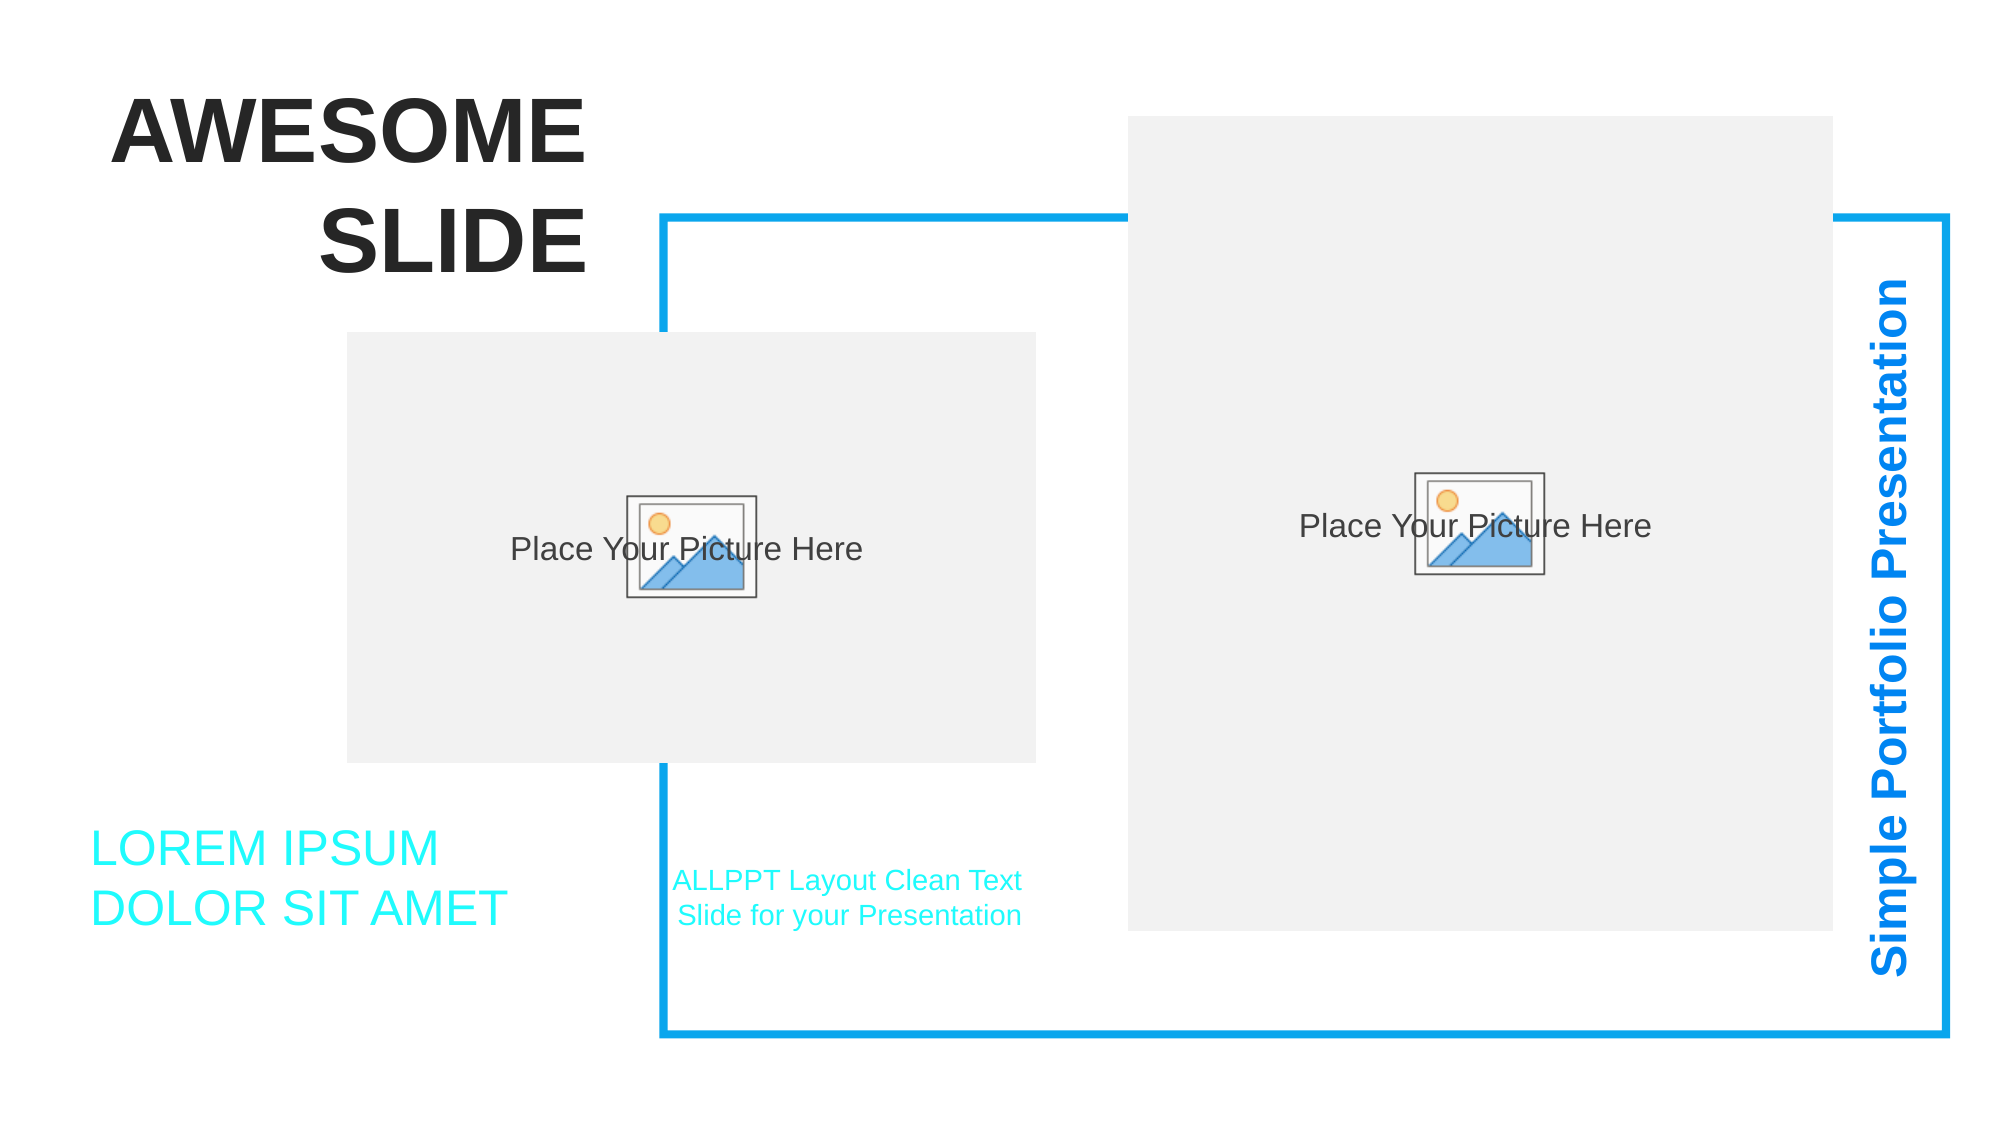

AWESOME
SLIDE

Simple Portfolio Presentation
LOREM IPSUM
DOLOR SIT AMET
ALLPPT Layout Clean Text Slide for your Presentation
LOREM IPSUM DOLOR SIT AMET,
CU USU AGAM INTEGRE IMPEDIT.